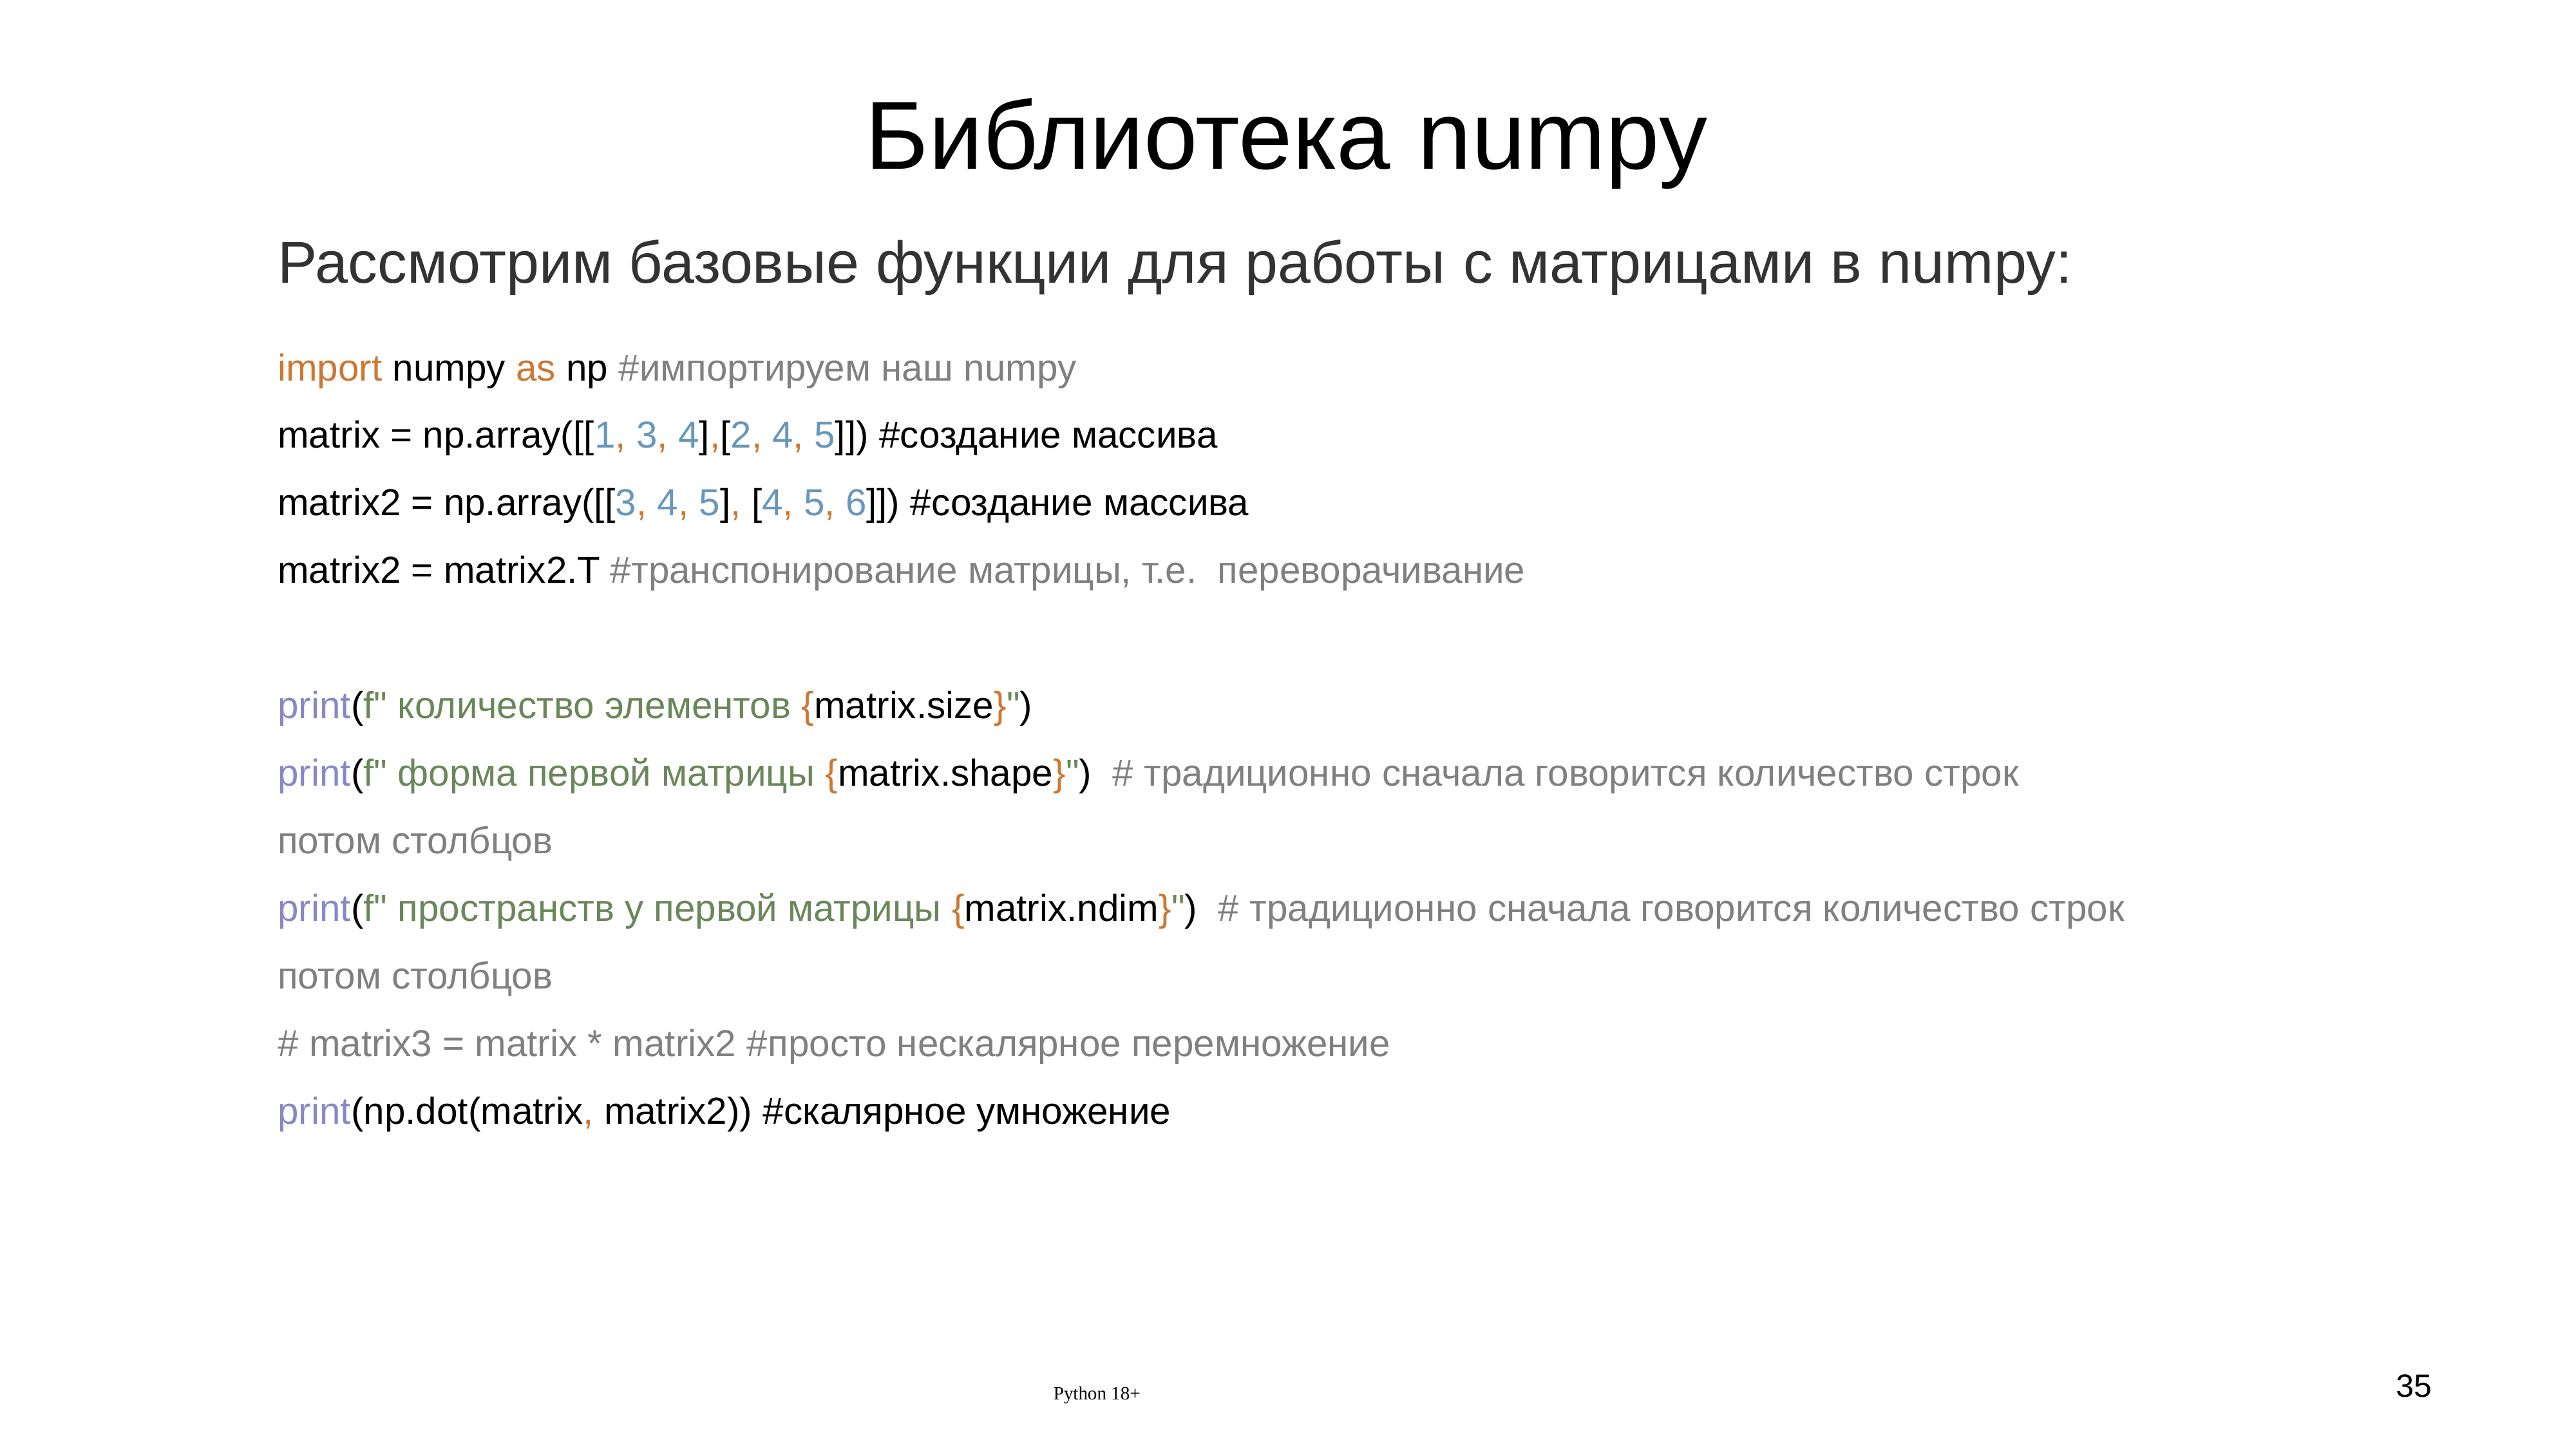

# Библиотека numpy
Рассмотрим базовые функции для работы c матрицами в numpy:
import numpy as np #импортируем наш numpy
matrix = np.array([[1, 3, 4],[2, 4, 5]]) #создание массива
matrix2 = np.array([[3, 4, 5], [4, 5, 6]]) #создание массива
matrix2 = matrix2.T #транспонирование матрицы, т.е.  переворачивание
print(f" количество элементов {matrix.size}")
print(f" форма первой матрицы {matrix.shape}")  # традиционно сначала говорится количество строк потом столбцов
print(f" пространств у первой матрицы {matrix.ndim}")  # традиционно сначала говорится количество строк потом столбцов
# matrix3 = matrix * matrix2 #просто нескалярное перемножение
print(np.dot(matrix, matrix2)) #скалярное умножение
Python 18+
35